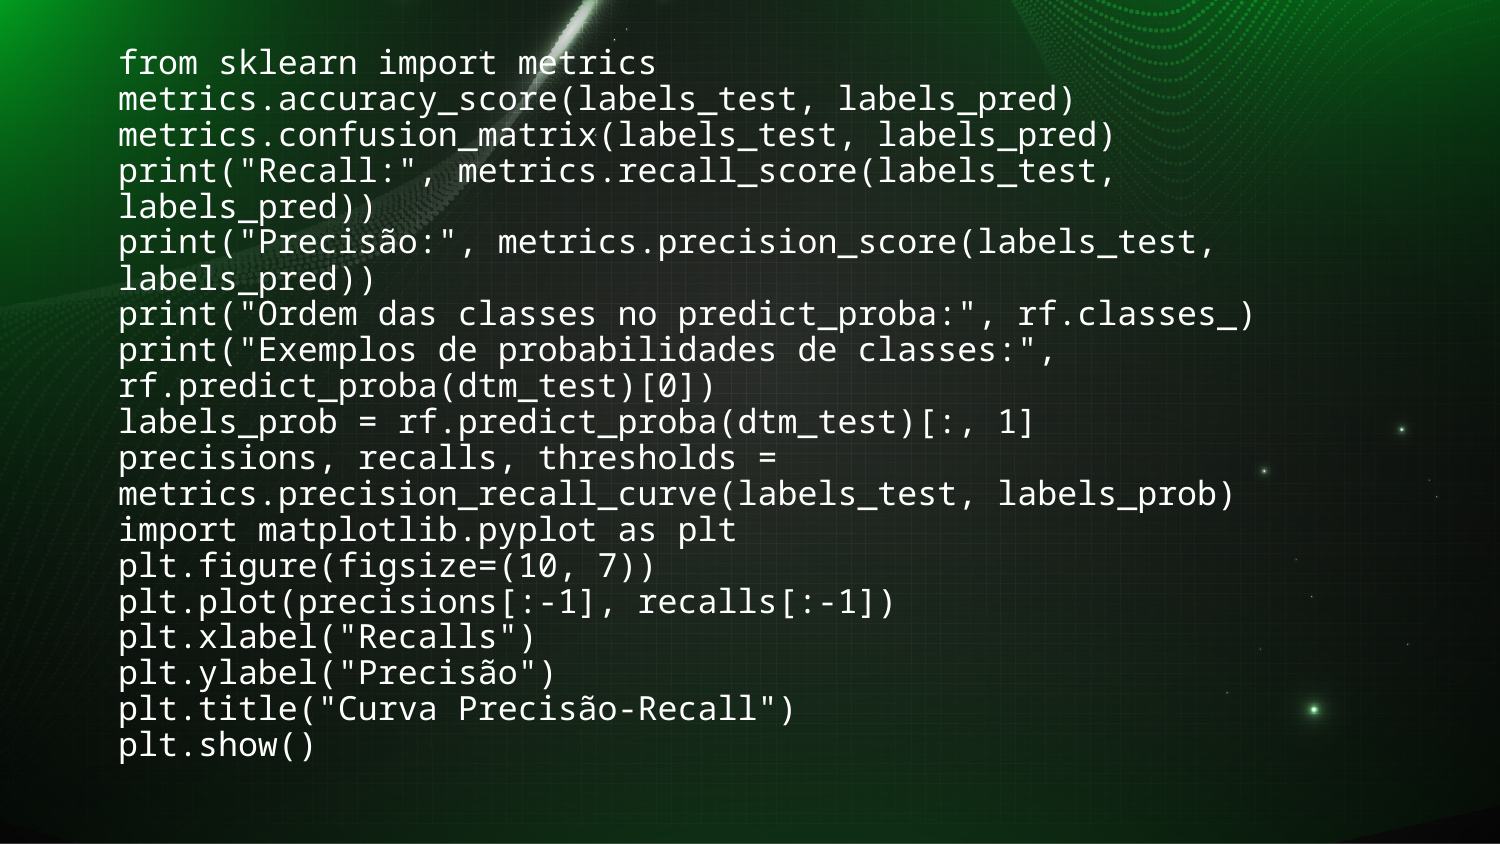

# from sklearn import metrics metrics.accuracy_score(labels_test, labels_pred) metrics.confusion_matrix(labels_test, labels_pred) print("Recall:", metrics.recall_score(labels_test, labels_pred)) print("Precisão:", metrics.precision_score(labels_test, labels_pred)) print("Ordem das classes no predict_proba:", rf.classes_) print("Exemplos de probabilidades de classes:", rf.predict_proba(dtm_test)[0]) labels_prob = rf.predict_proba(dtm_test)[:, 1] precisions, recalls, thresholds = metrics.precision_recall_curve(labels_test, labels_prob) import matplotlib.pyplot as plt plt.figure(figsize=(10, 7)) plt.plot(precisions[:-1], recalls[:-1]) plt.xlabel("Recalls") plt.ylabel("Precisão") plt.title("Curva Precisão-Recall") plt.show()